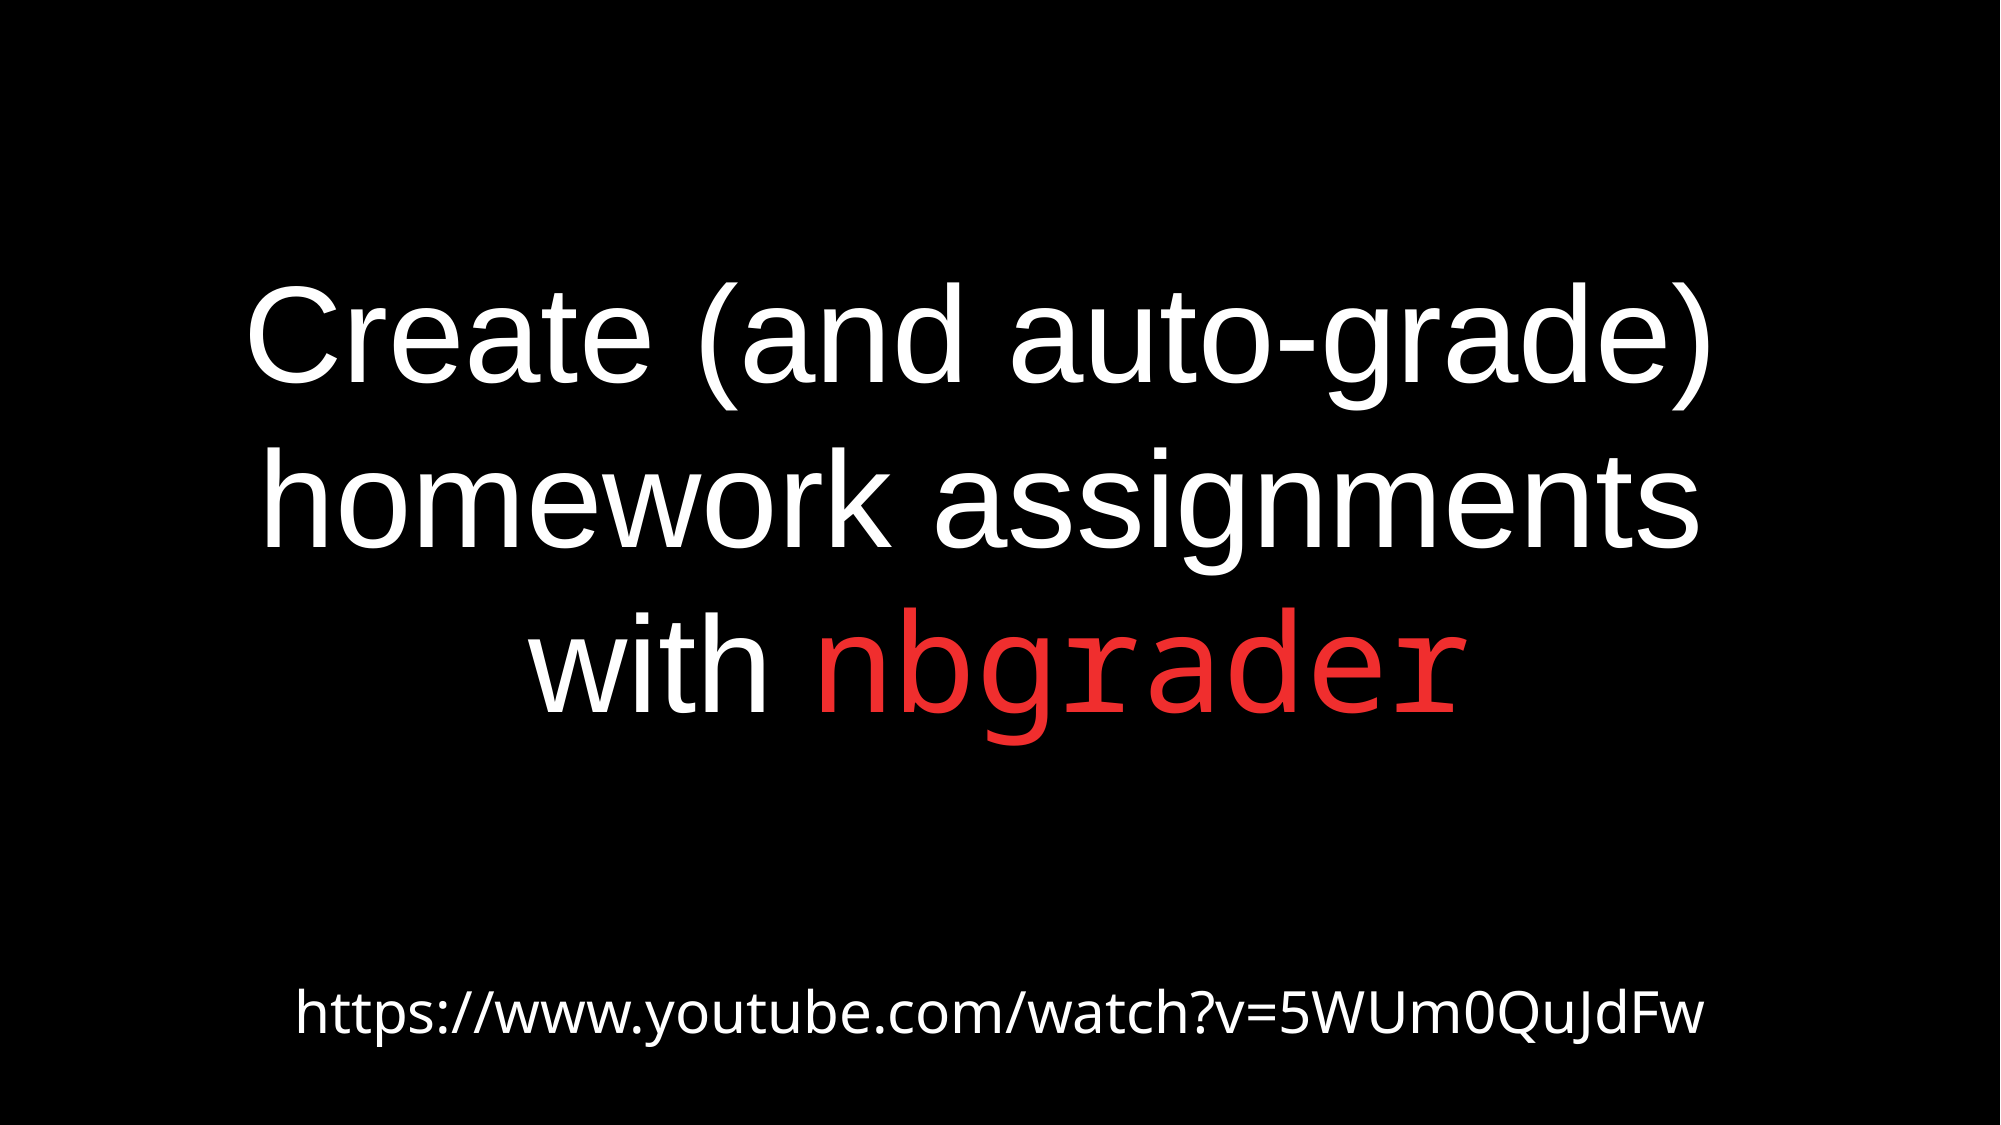

Create (and auto-grade)
homework assignments
with nbgrader
https://www.youtube.com/watch?v=5WUm0QuJdFw